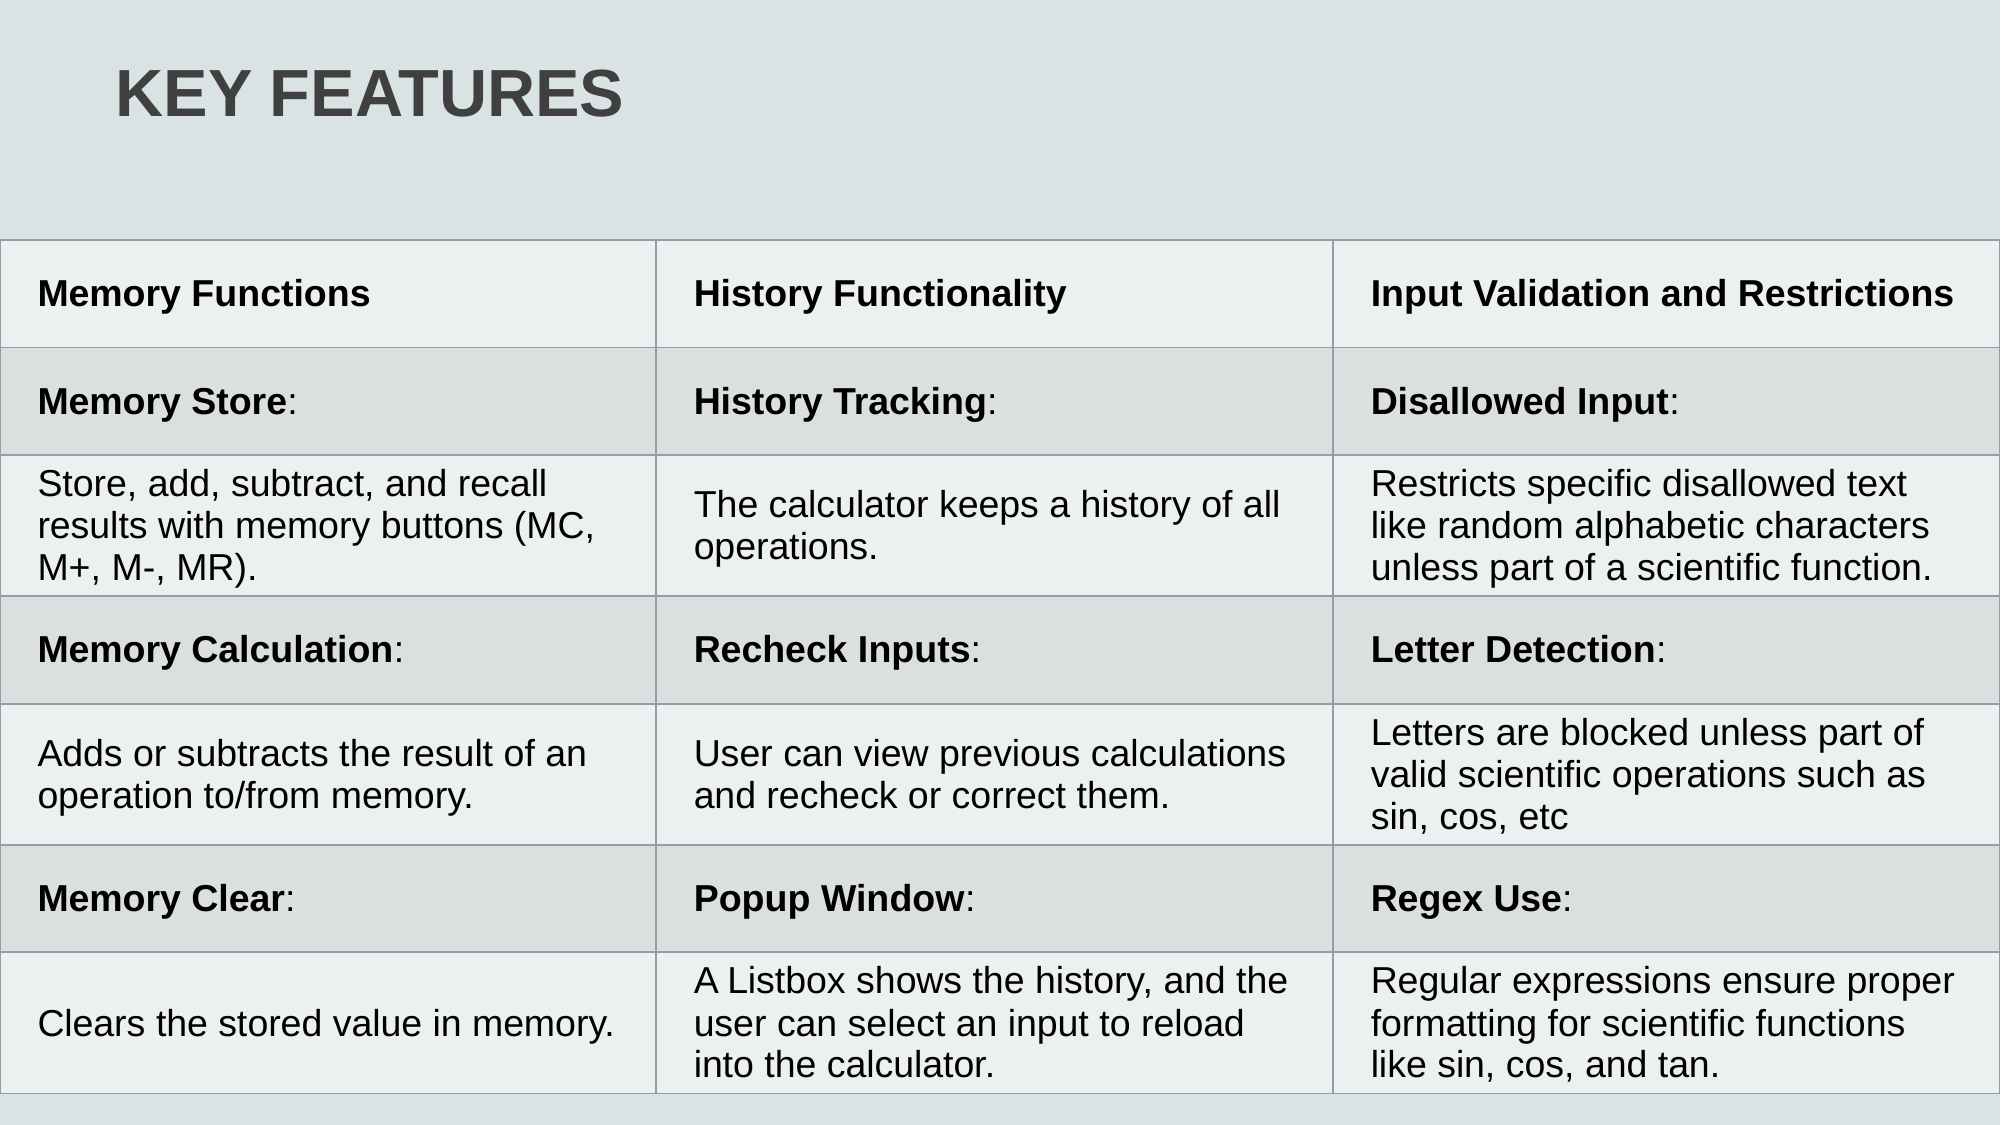

# Key Features
| Memory Functions | History Functionality | Input Validation and Restrictions |
| --- | --- | --- |
| Memory Store: | History Tracking: | Disallowed Input: |
| Store, add, subtract, and recall results with memory buttons (MC, M+, M-, MR). | The calculator keeps a history of all operations. | Restricts specific disallowed text like random alphabetic characters unless part of a scientific function. |
| Memory Calculation: | Recheck Inputs: | Letter Detection: |
| Adds or subtracts the result of an operation to/from memory. | User can view previous calculations and recheck or correct them. | Letters are blocked unless part of valid scientific operations such as sin, cos, etc |
| Memory Clear: | Popup Window: | Regex Use: |
| Clears the stored value in memory. | A Listbox shows the history, and the user can select an input to reload into the calculator. | Regular expressions ensure proper formatting for scientific functions like sin, cos, and tan. |